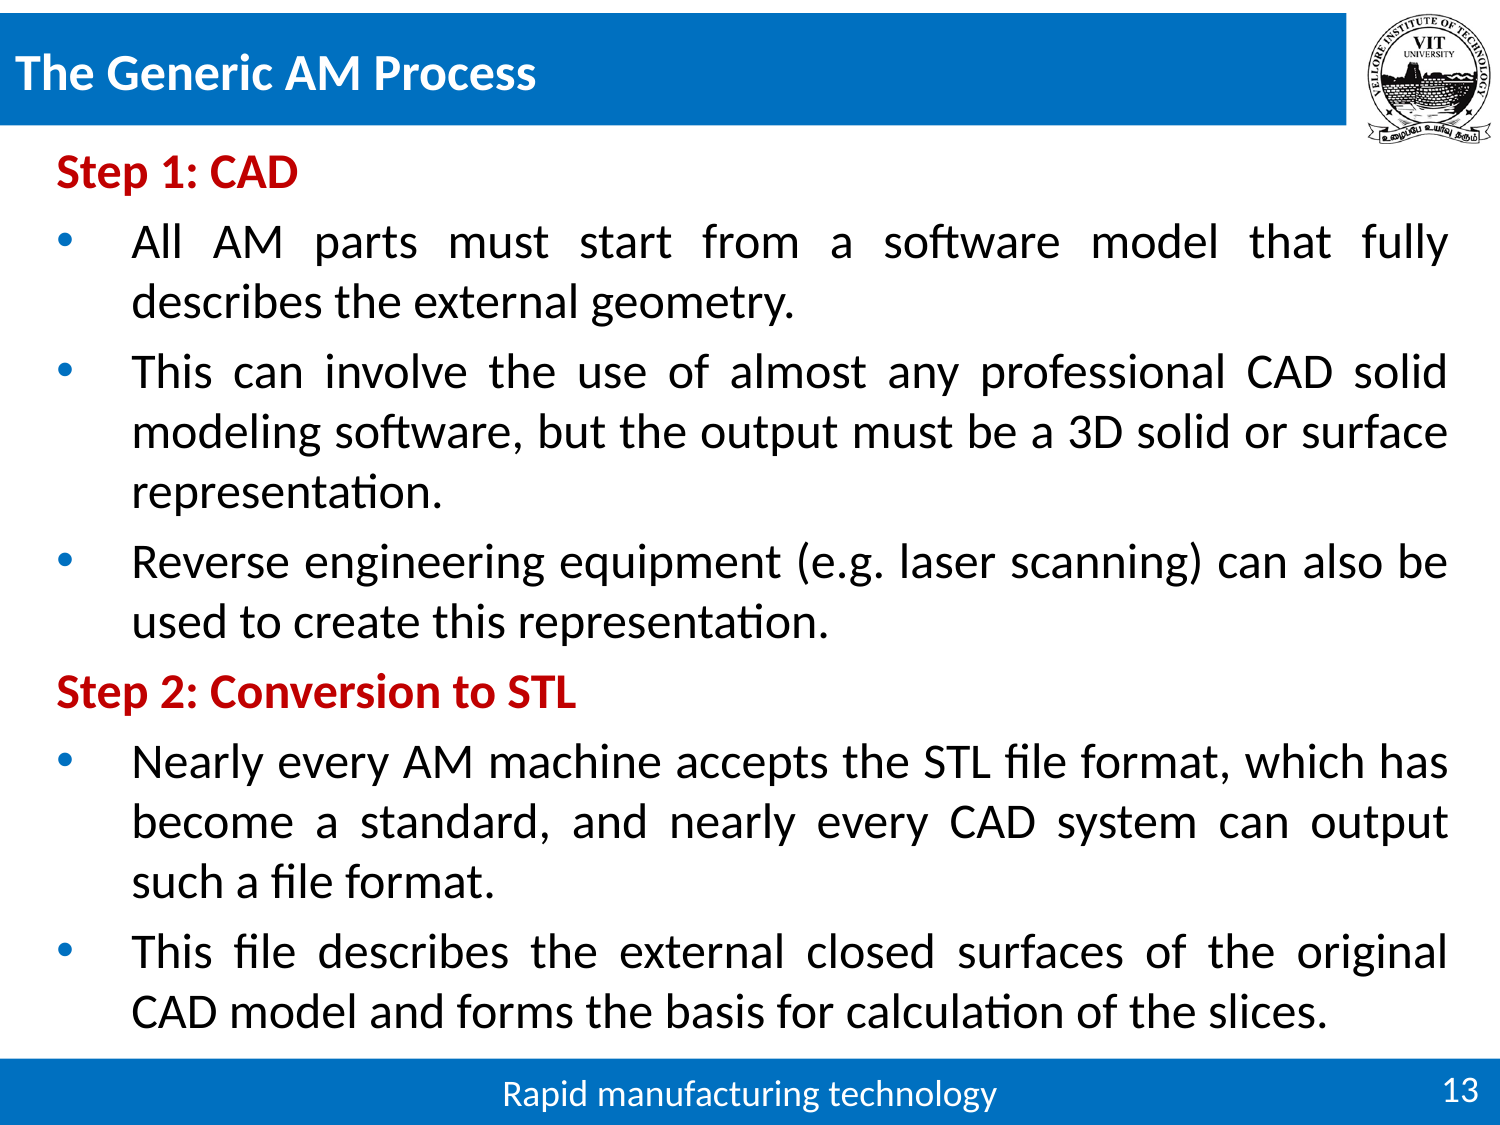

# The Generic AM Process
Step 1: CAD
All AM parts must start from a software model that fully describes the external geometry.
This can involve the use of almost any professional CAD solid modeling software, but the output must be a 3D solid or surface representation.
Reverse engineering equipment (e.g. laser scanning) can also be used to create this representation.
Step 2: Conversion to STL
Nearly every AM machine accepts the STL file format, which has become a standard, and nearly every CAD system can output such a file format.
This file describes the external closed surfaces of the original CAD model and forms the basis for calculation of the slices.

13
Rapid manufacturing technology